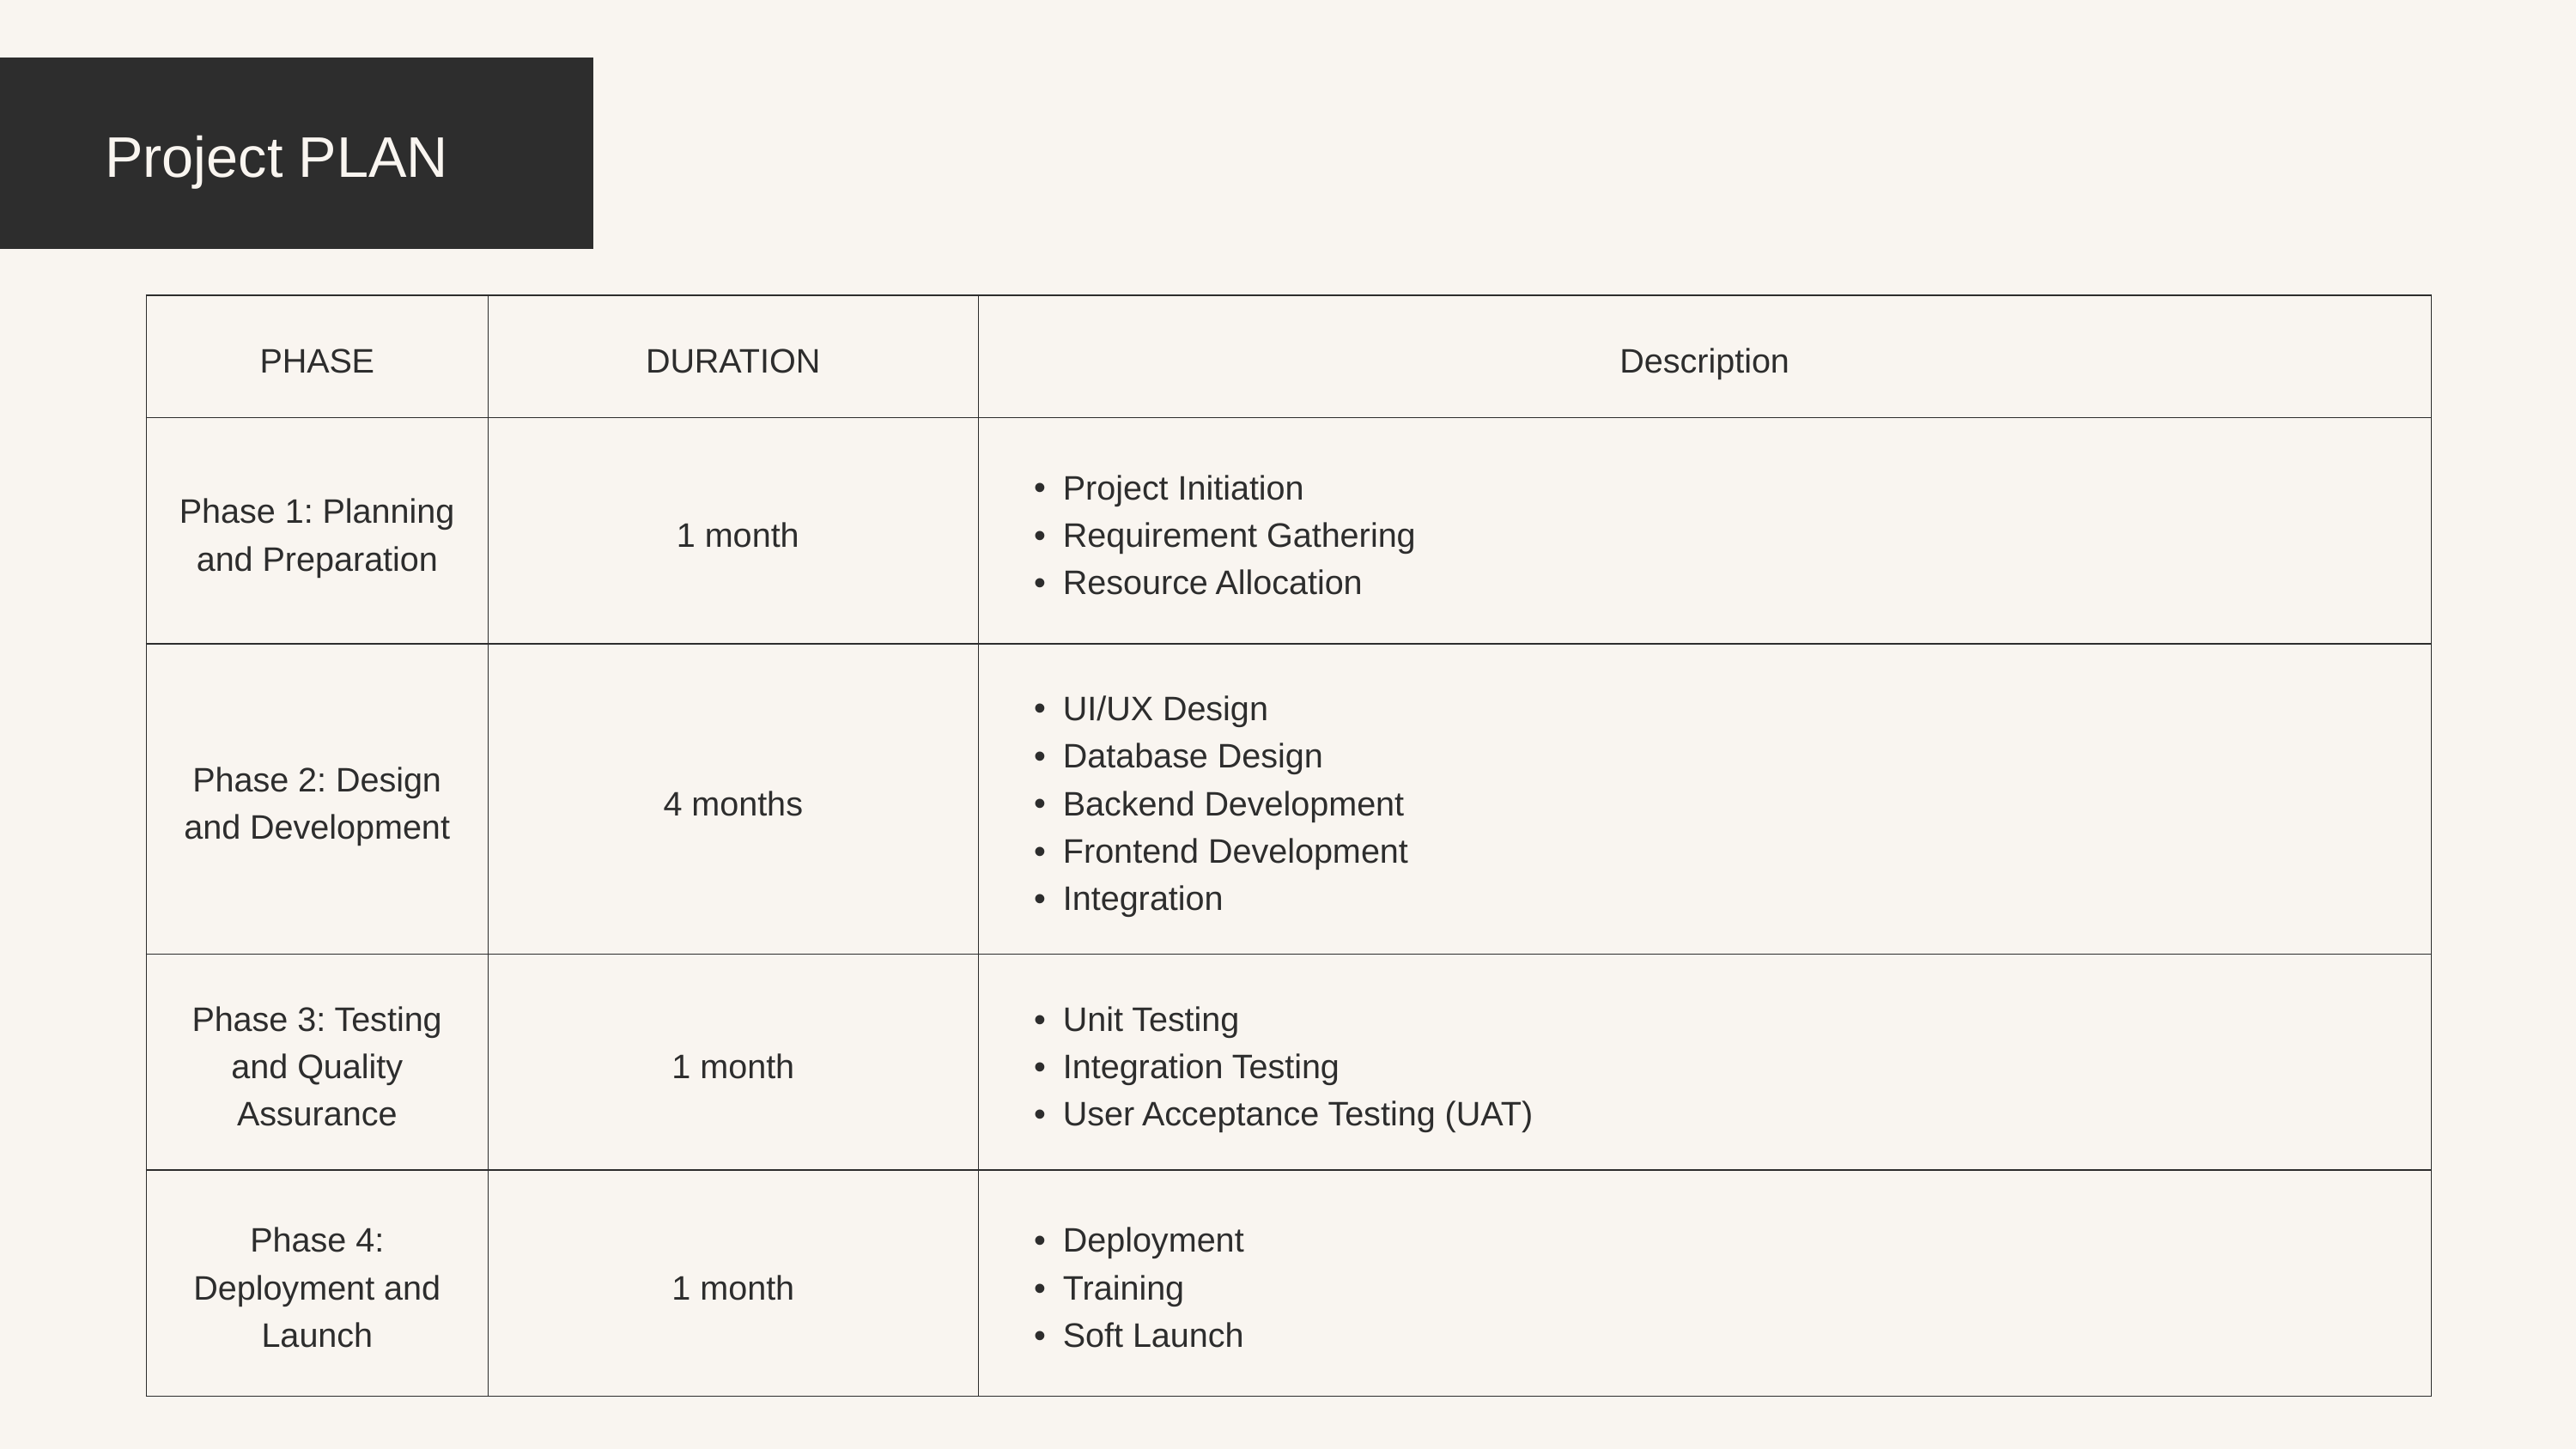

Project PLAN
| PHASE | DURATION | Description |
| --- | --- | --- |
| Phase 1: Planning and Preparation | 1 month | Project Initiation Requirement Gathering Resource Allocation |
| Phase 2: Design and Development | 4 months | UI/UX Design Database Design Backend Development Frontend Development Integration |
| Phase 3: Testing and Quality Assurance | 1 month | Unit Testing Integration Testing User Acceptance Testing (UAT) |
| Phase 4: Deployment and Launch | 1 month | Deployment Training Soft Launch |